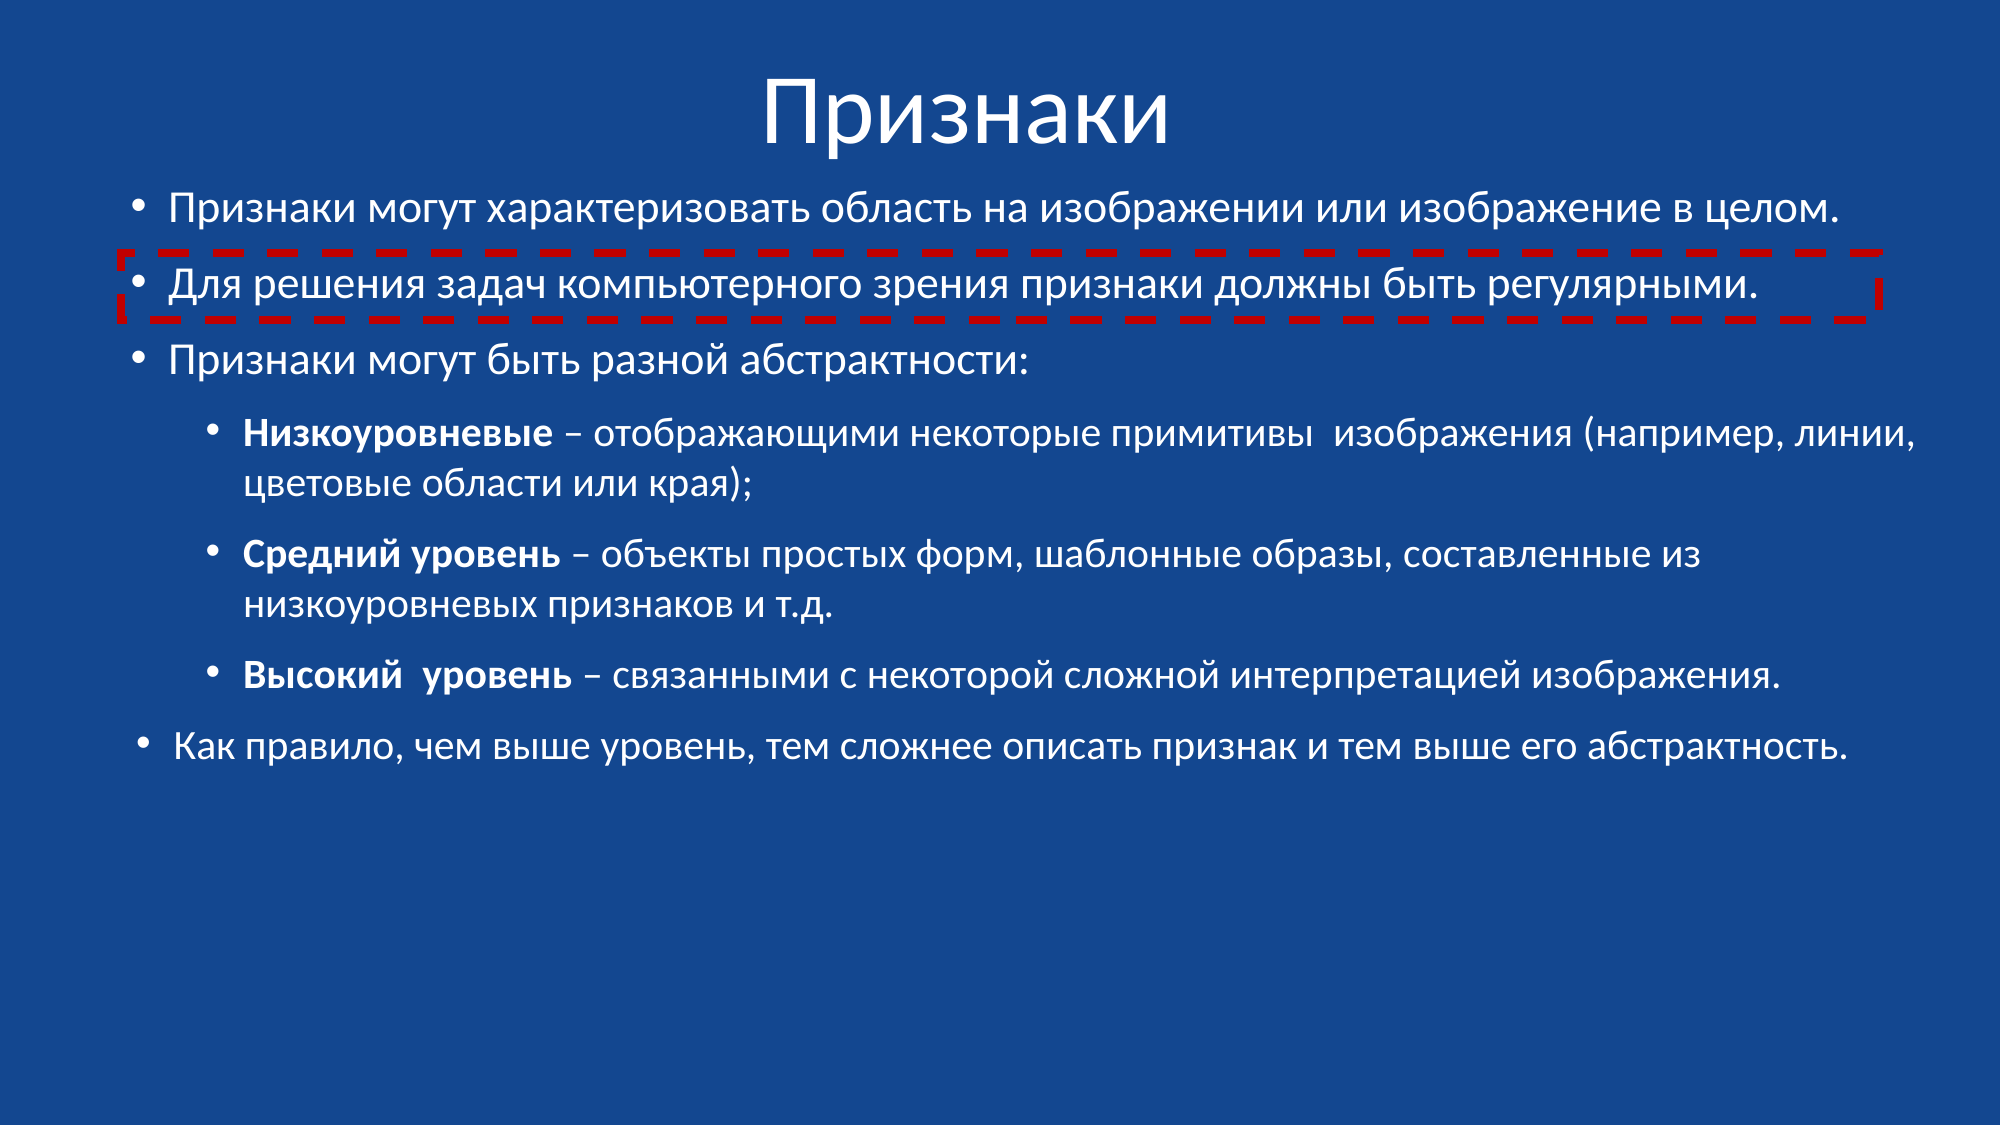

# Признаки
Признаки могут характеризовать область на изображении или изображение в целом.
Для решения задач компьютерного зрения признаки должны быть регулярными.
Признаки могут быть разной абстрактности:
Низкоуровневые – отображающими некоторые примитивы  изображения (например, линии, цветовые области или края);
Средний уровень – объекты простых форм, шаблонные образы, составленные из низкоуровневых признаков и т.д.
Высокий  уровень – связанными с некоторой сложной интерпретацией изображения.
Как правило, чем выше уровень, тем сложнее описать признак и тем выше его абстрактность.